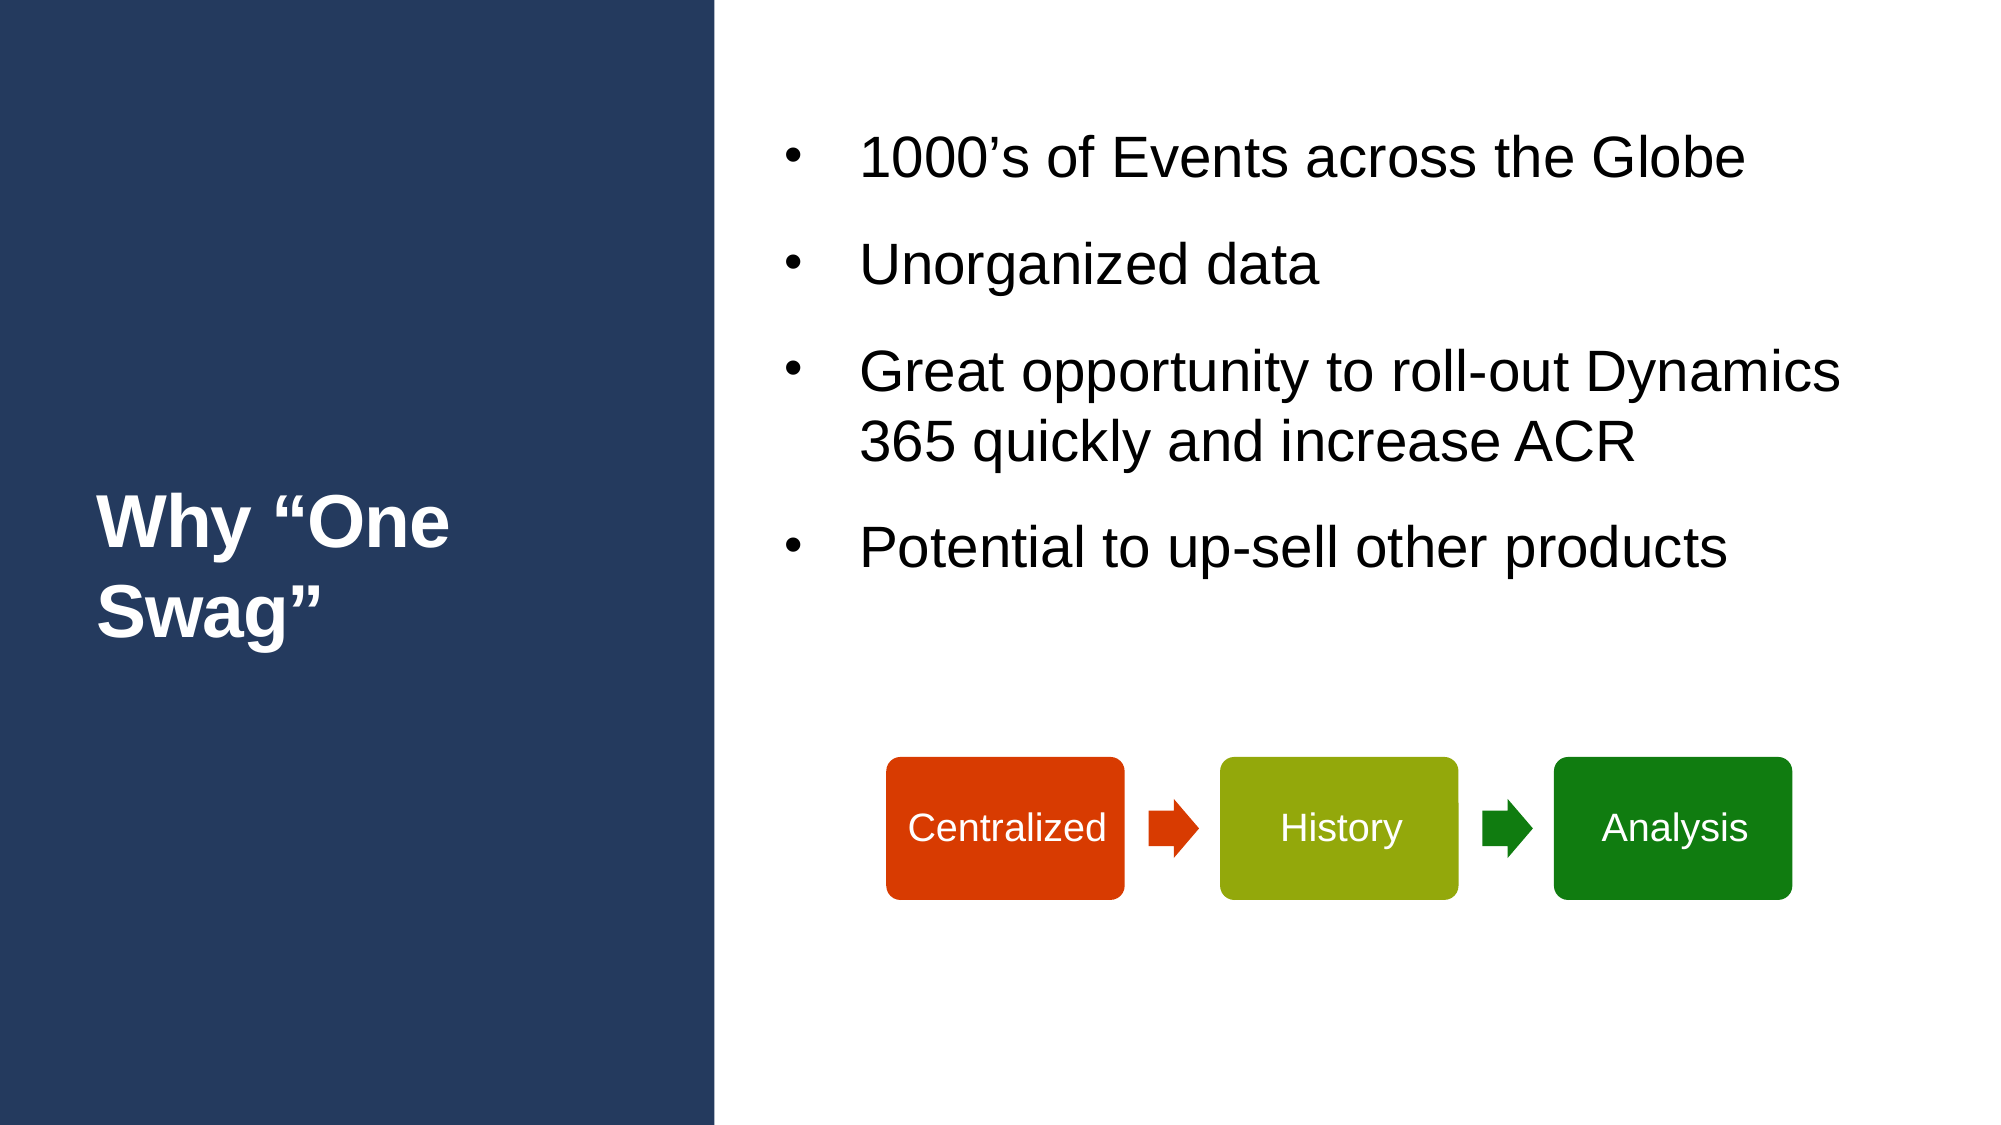

# Why “One Swag”
1000’s of Events across the Globe
Unorganized data
Great opportunity to roll-out Dynamics 365 quickly and increase ACR
Potential to up-sell other products
Centralized

History

Analysis